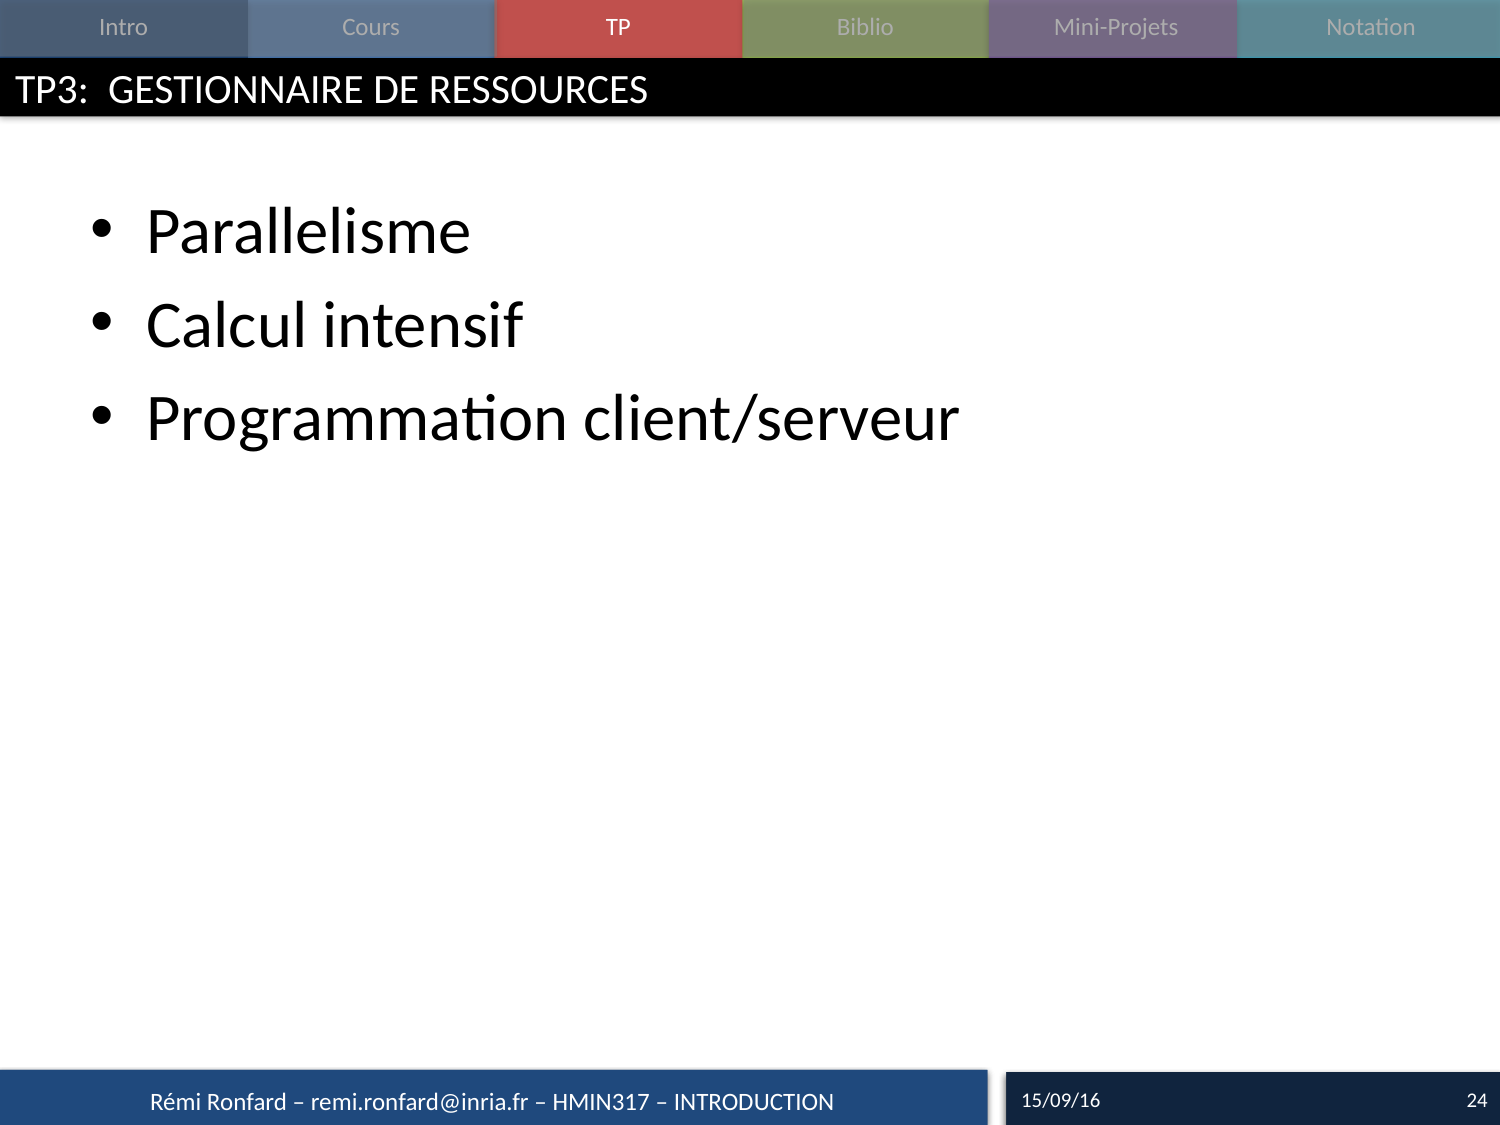

# TP3:  GESTIONNAIRE DE RESSOURCES
Parallelisme
Calcul intensif
Programmation client/serveur
15/09/16
24
Rémi Ronfard – remi.ronfard@inria.fr – HMIN317 – INTRODUCTION